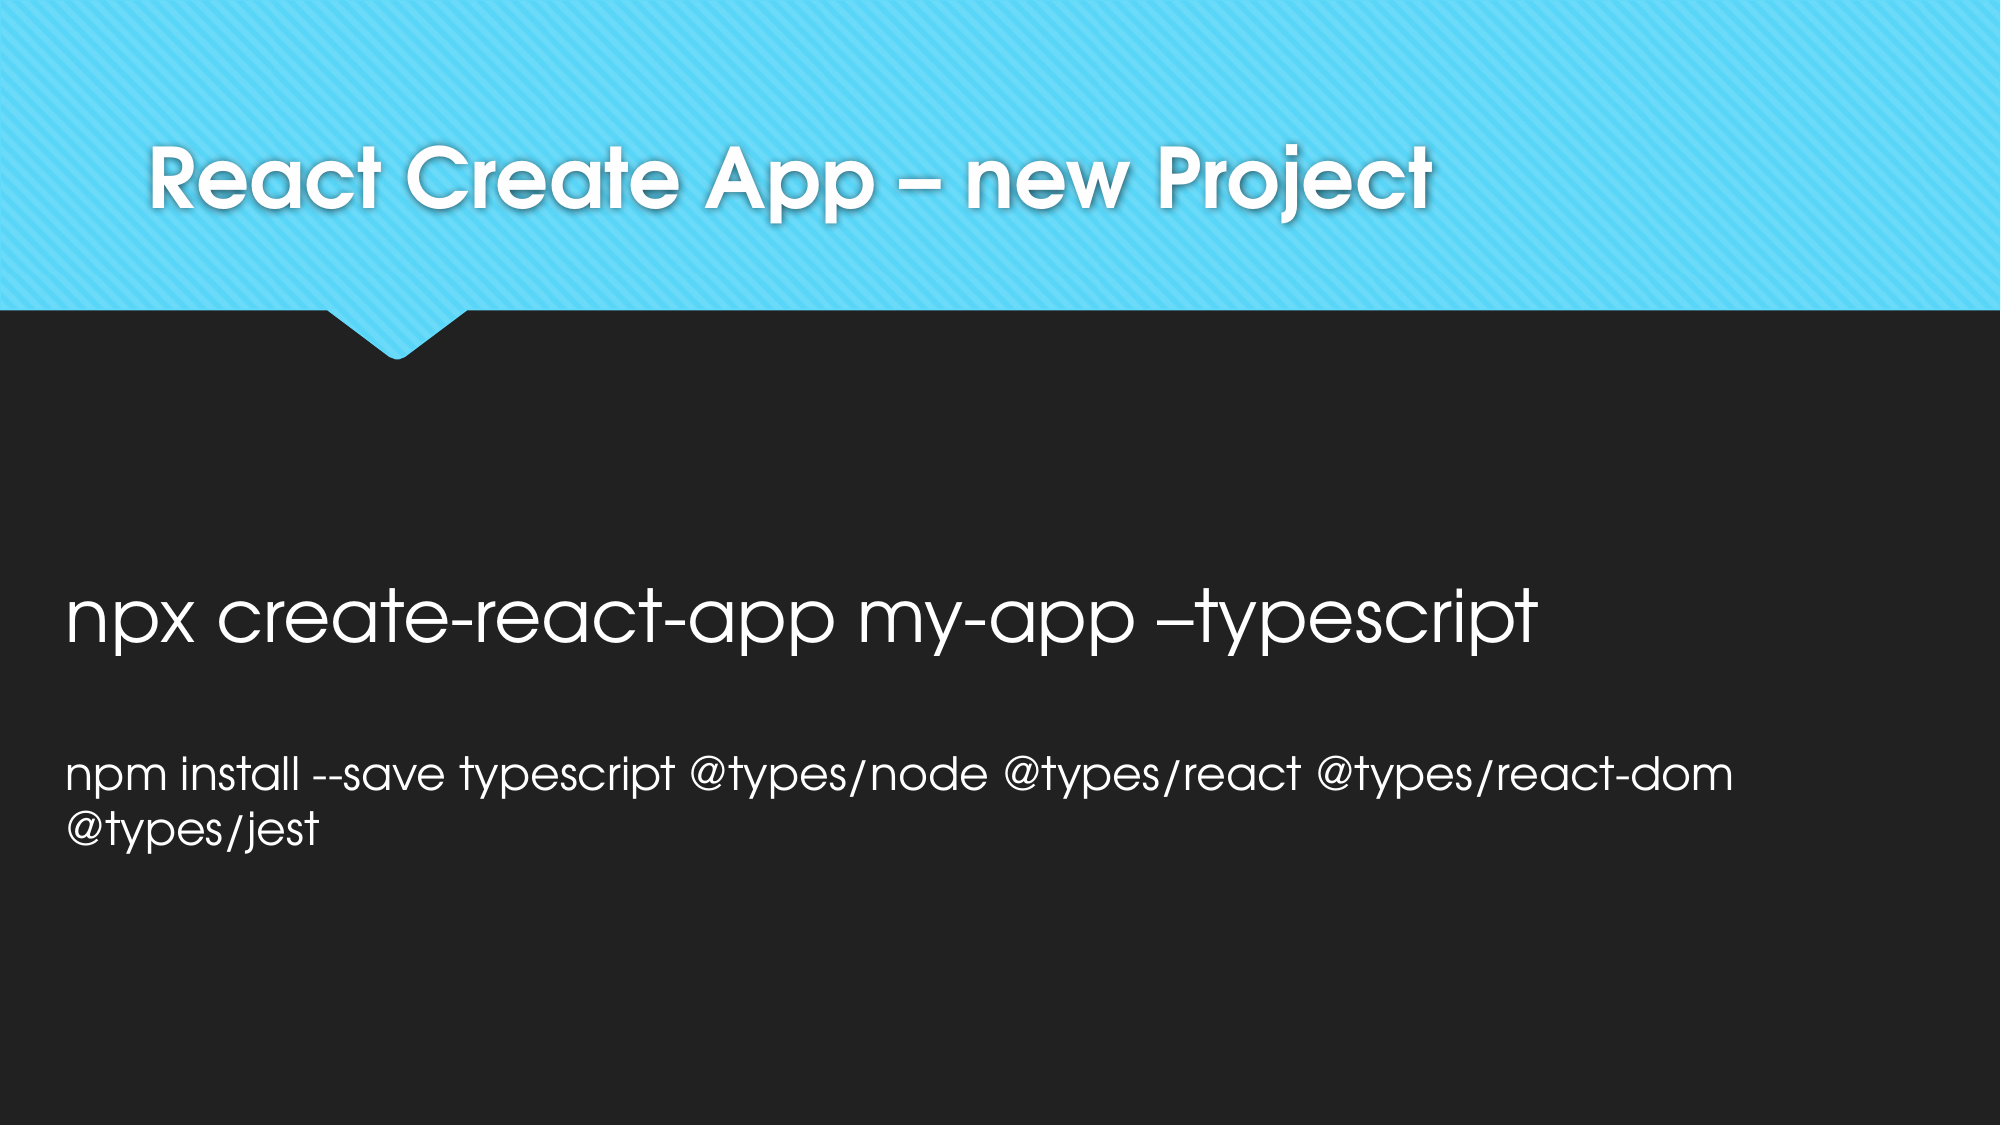

# React Create App – new Project
npx create-react-app my-app –typescript

npm install --save typescript @types/node @types/react @types/react-dom @types/jest